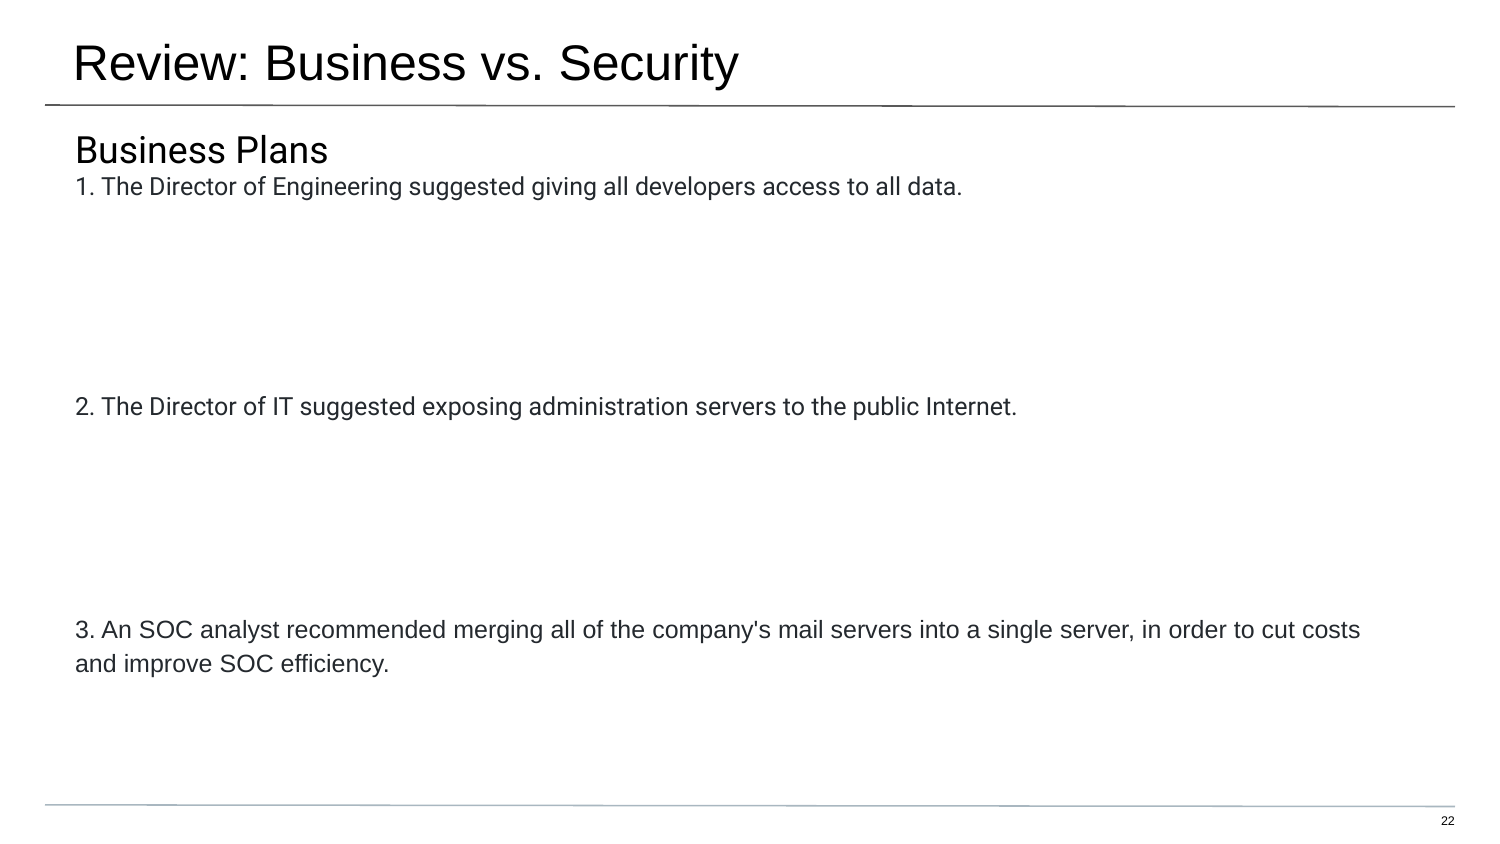

# Review: Business vs. Security
Business Plans
1. The Director of Engineering suggested giving all developers access to all data.

2. The Director of IT suggested exposing administration servers to the public Internet.

3. An SOC analyst recommended merging all of the company's mail servers into a single server, in order to cut costs and improve SOC efficiency.

22